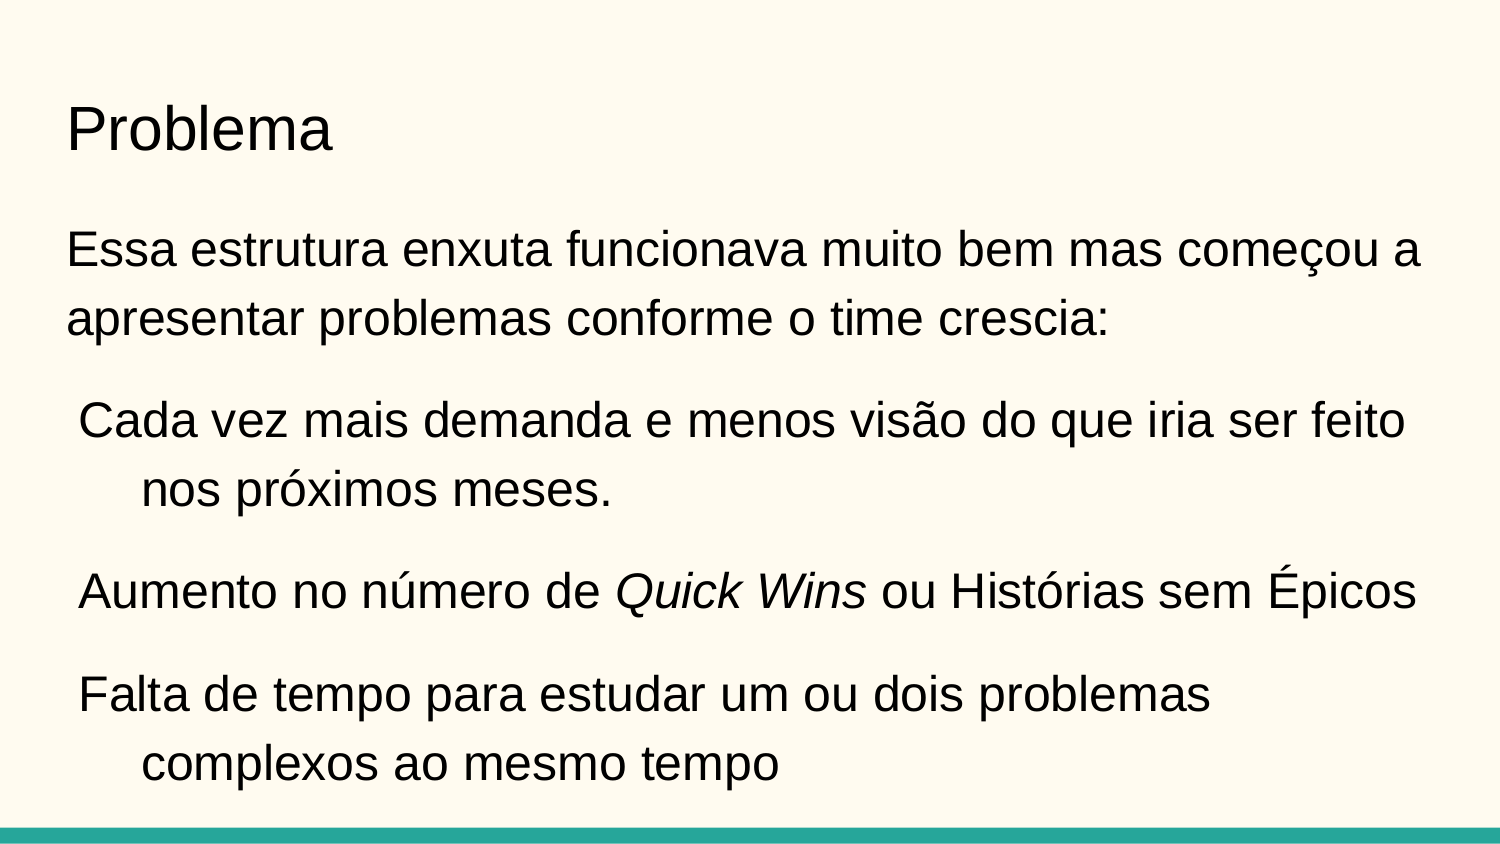

# Problema
Essa estrutura enxuta funcionava muito bem mas começou a apresentar problemas conforme o time crescia:
Cada vez mais demanda e menos visão do que iria ser feito nos próximos meses.
Aumento no número de Quick Wins ou Histórias sem Épicos
Falta de tempo para estudar um ou dois problemas complexos ao mesmo tempo